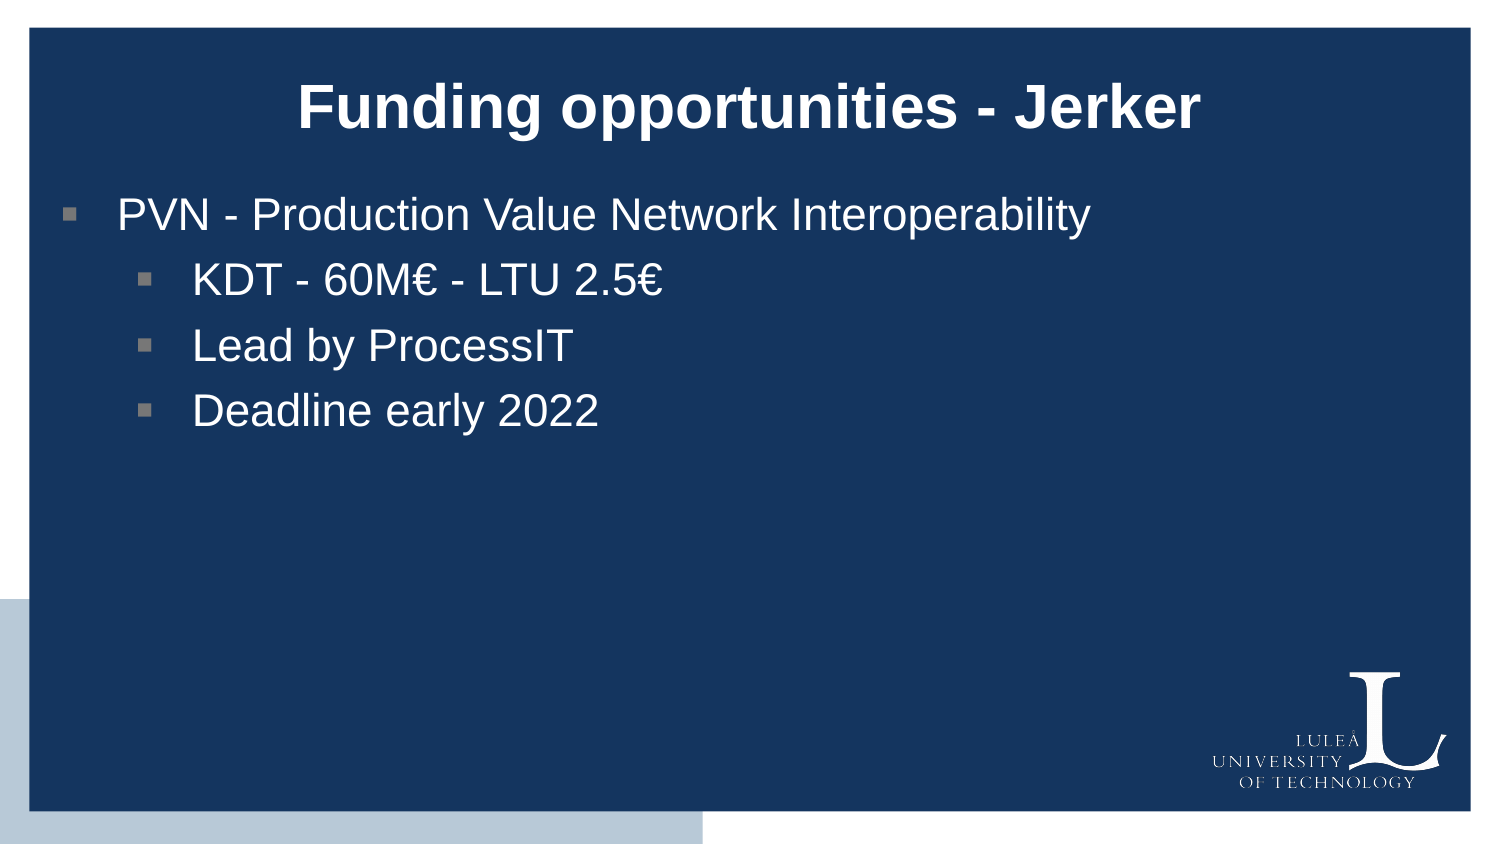

# Funding opportunities - Jerker
PVN - Production Value Network Interoperability
KDT - 60M€ - LTU 2.5€
Lead by ProcessIT
Deadline early 2022
24